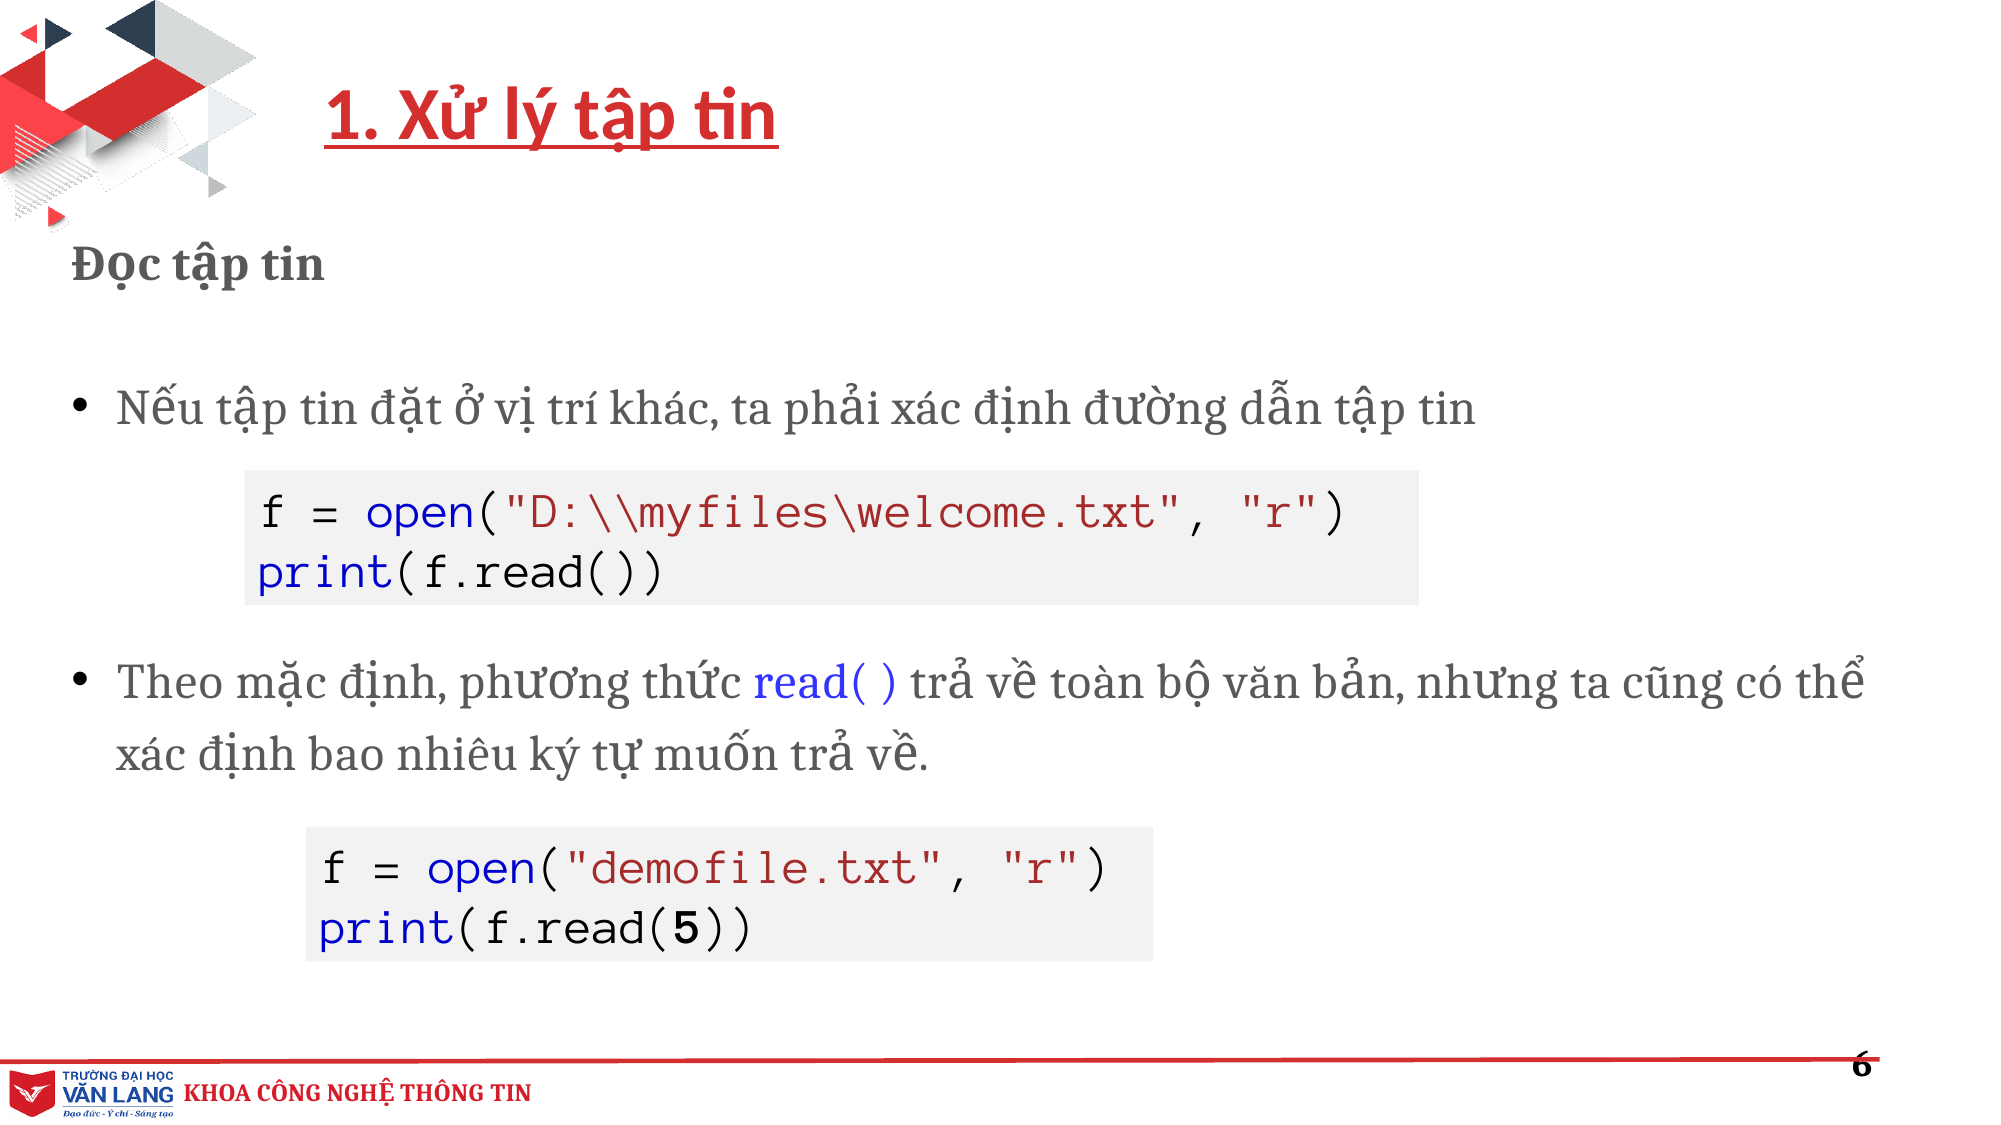

1. Xử lý tập tin

Đọc tập tin

Nếu tập tin đặt ở vị trí khác, ta phải xác định đường dẫn tập tin

f = open("D:\\myfiles\welcome.txt", "r")
print(f.read())
Theo mặc định, phương thức read( ) trả về toàn bộ văn bản, nhưng ta cũng có thể xác định bao nhiêu ký tự muốn trả về.

f = open("demofile.txt", "r")
print(f.read(5))